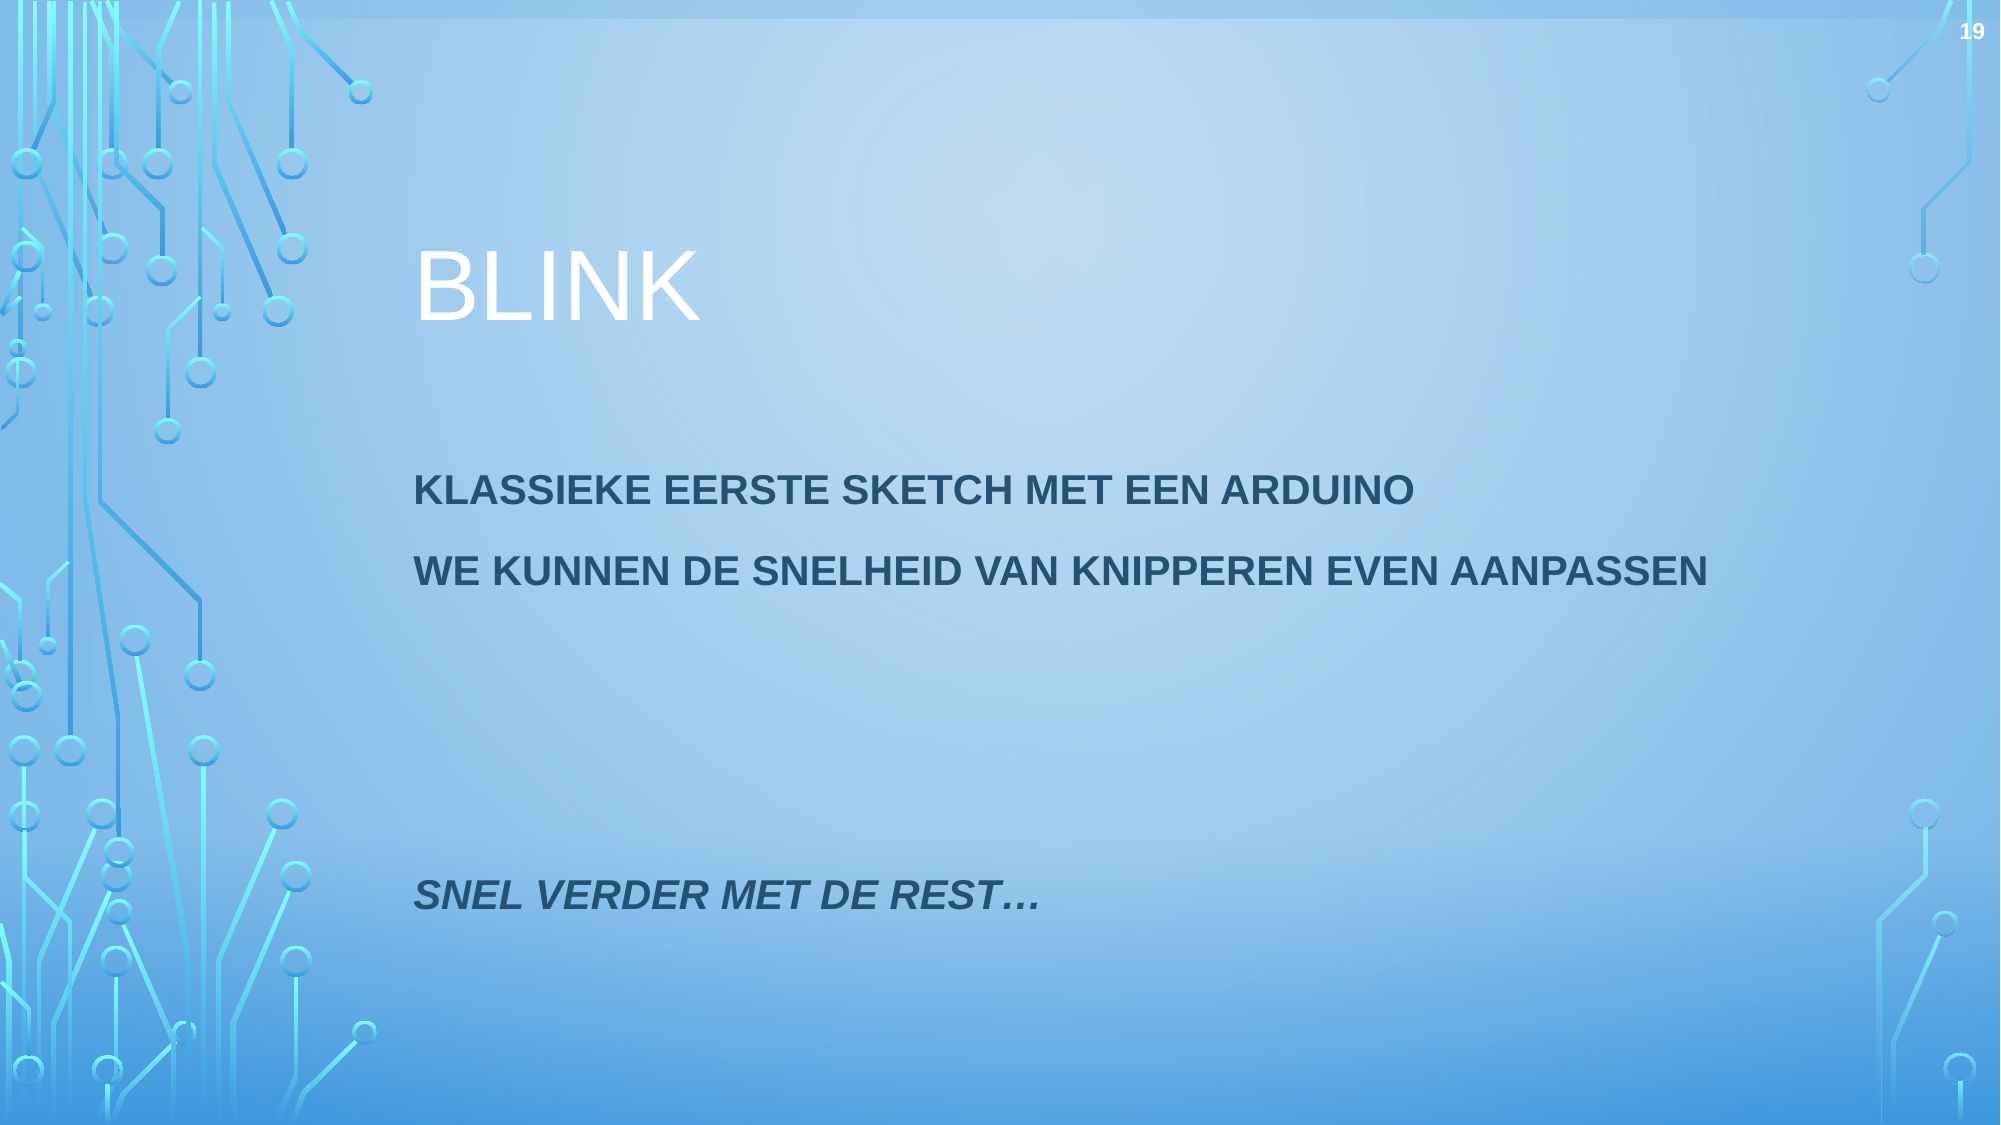

19
# BLINK

Klassieke eerste sketch met een arduino
We kunnen de snelheid van knipperen even aanpassen

Snel verder met de rest…